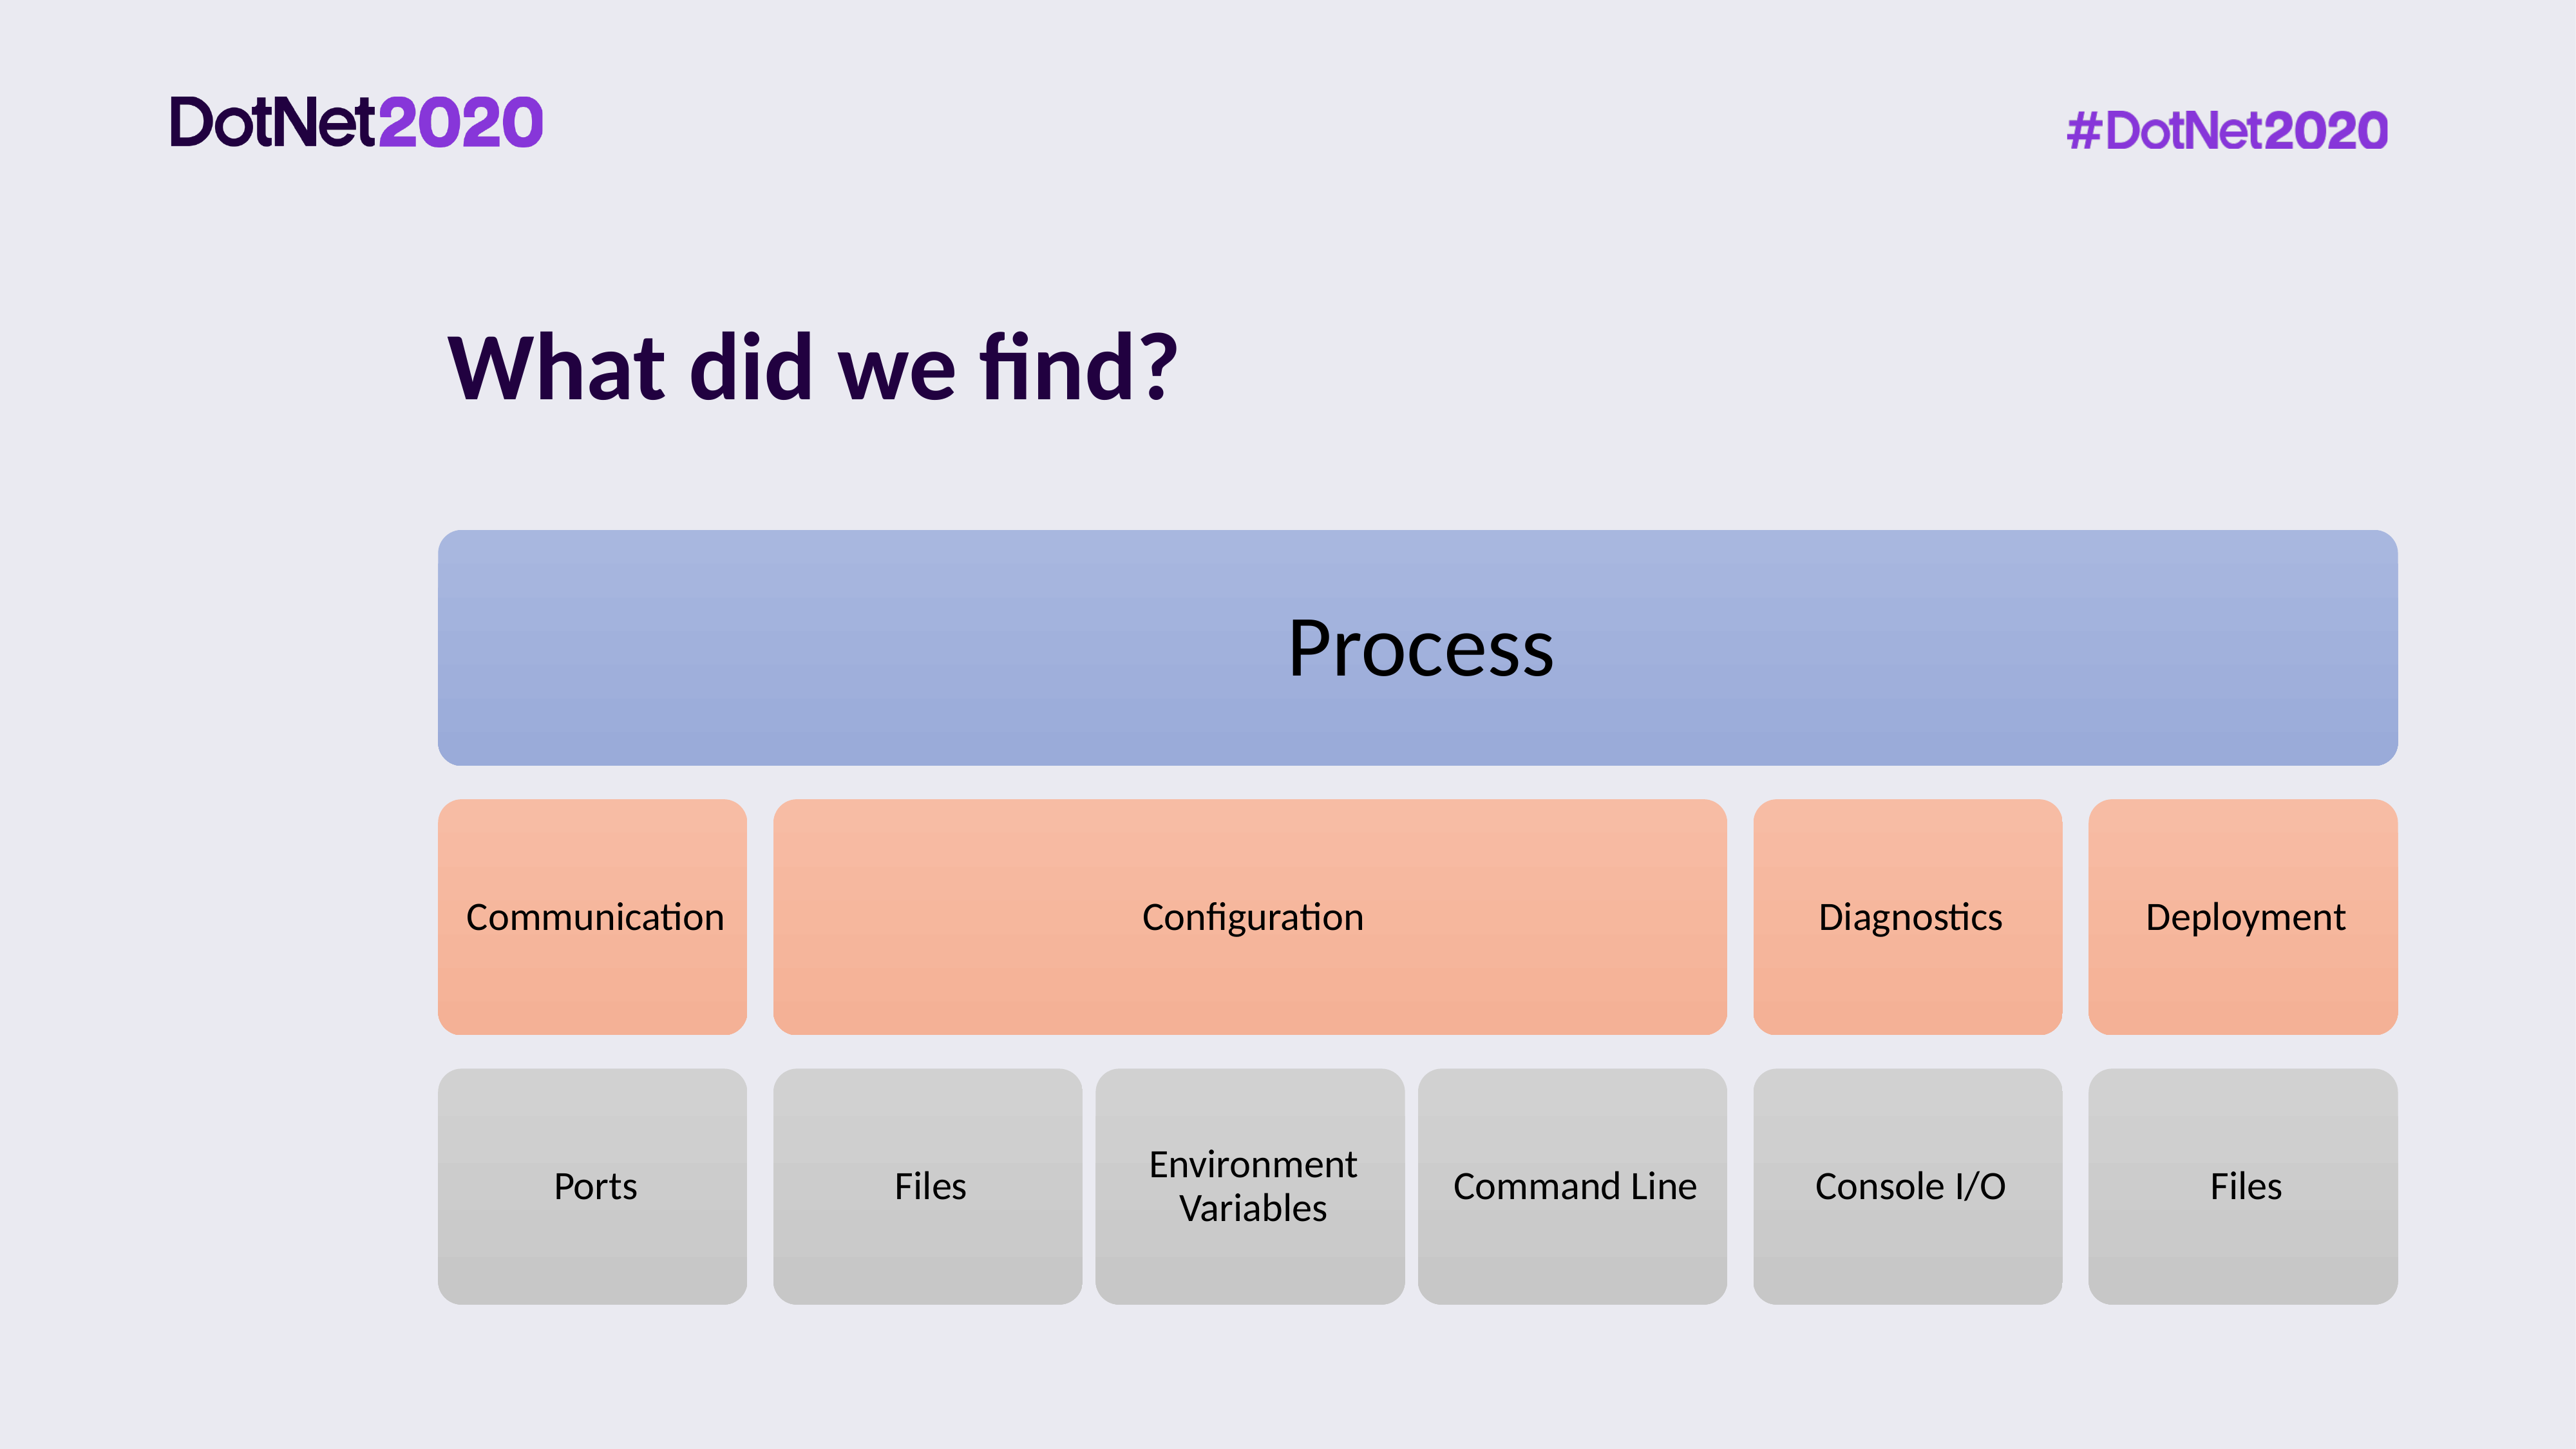

# What did we find?
Process
Communication
Ports
Configuration
Files
Environment Variables
Command Line
Diagnostics
Console I/O
Deployment
Files